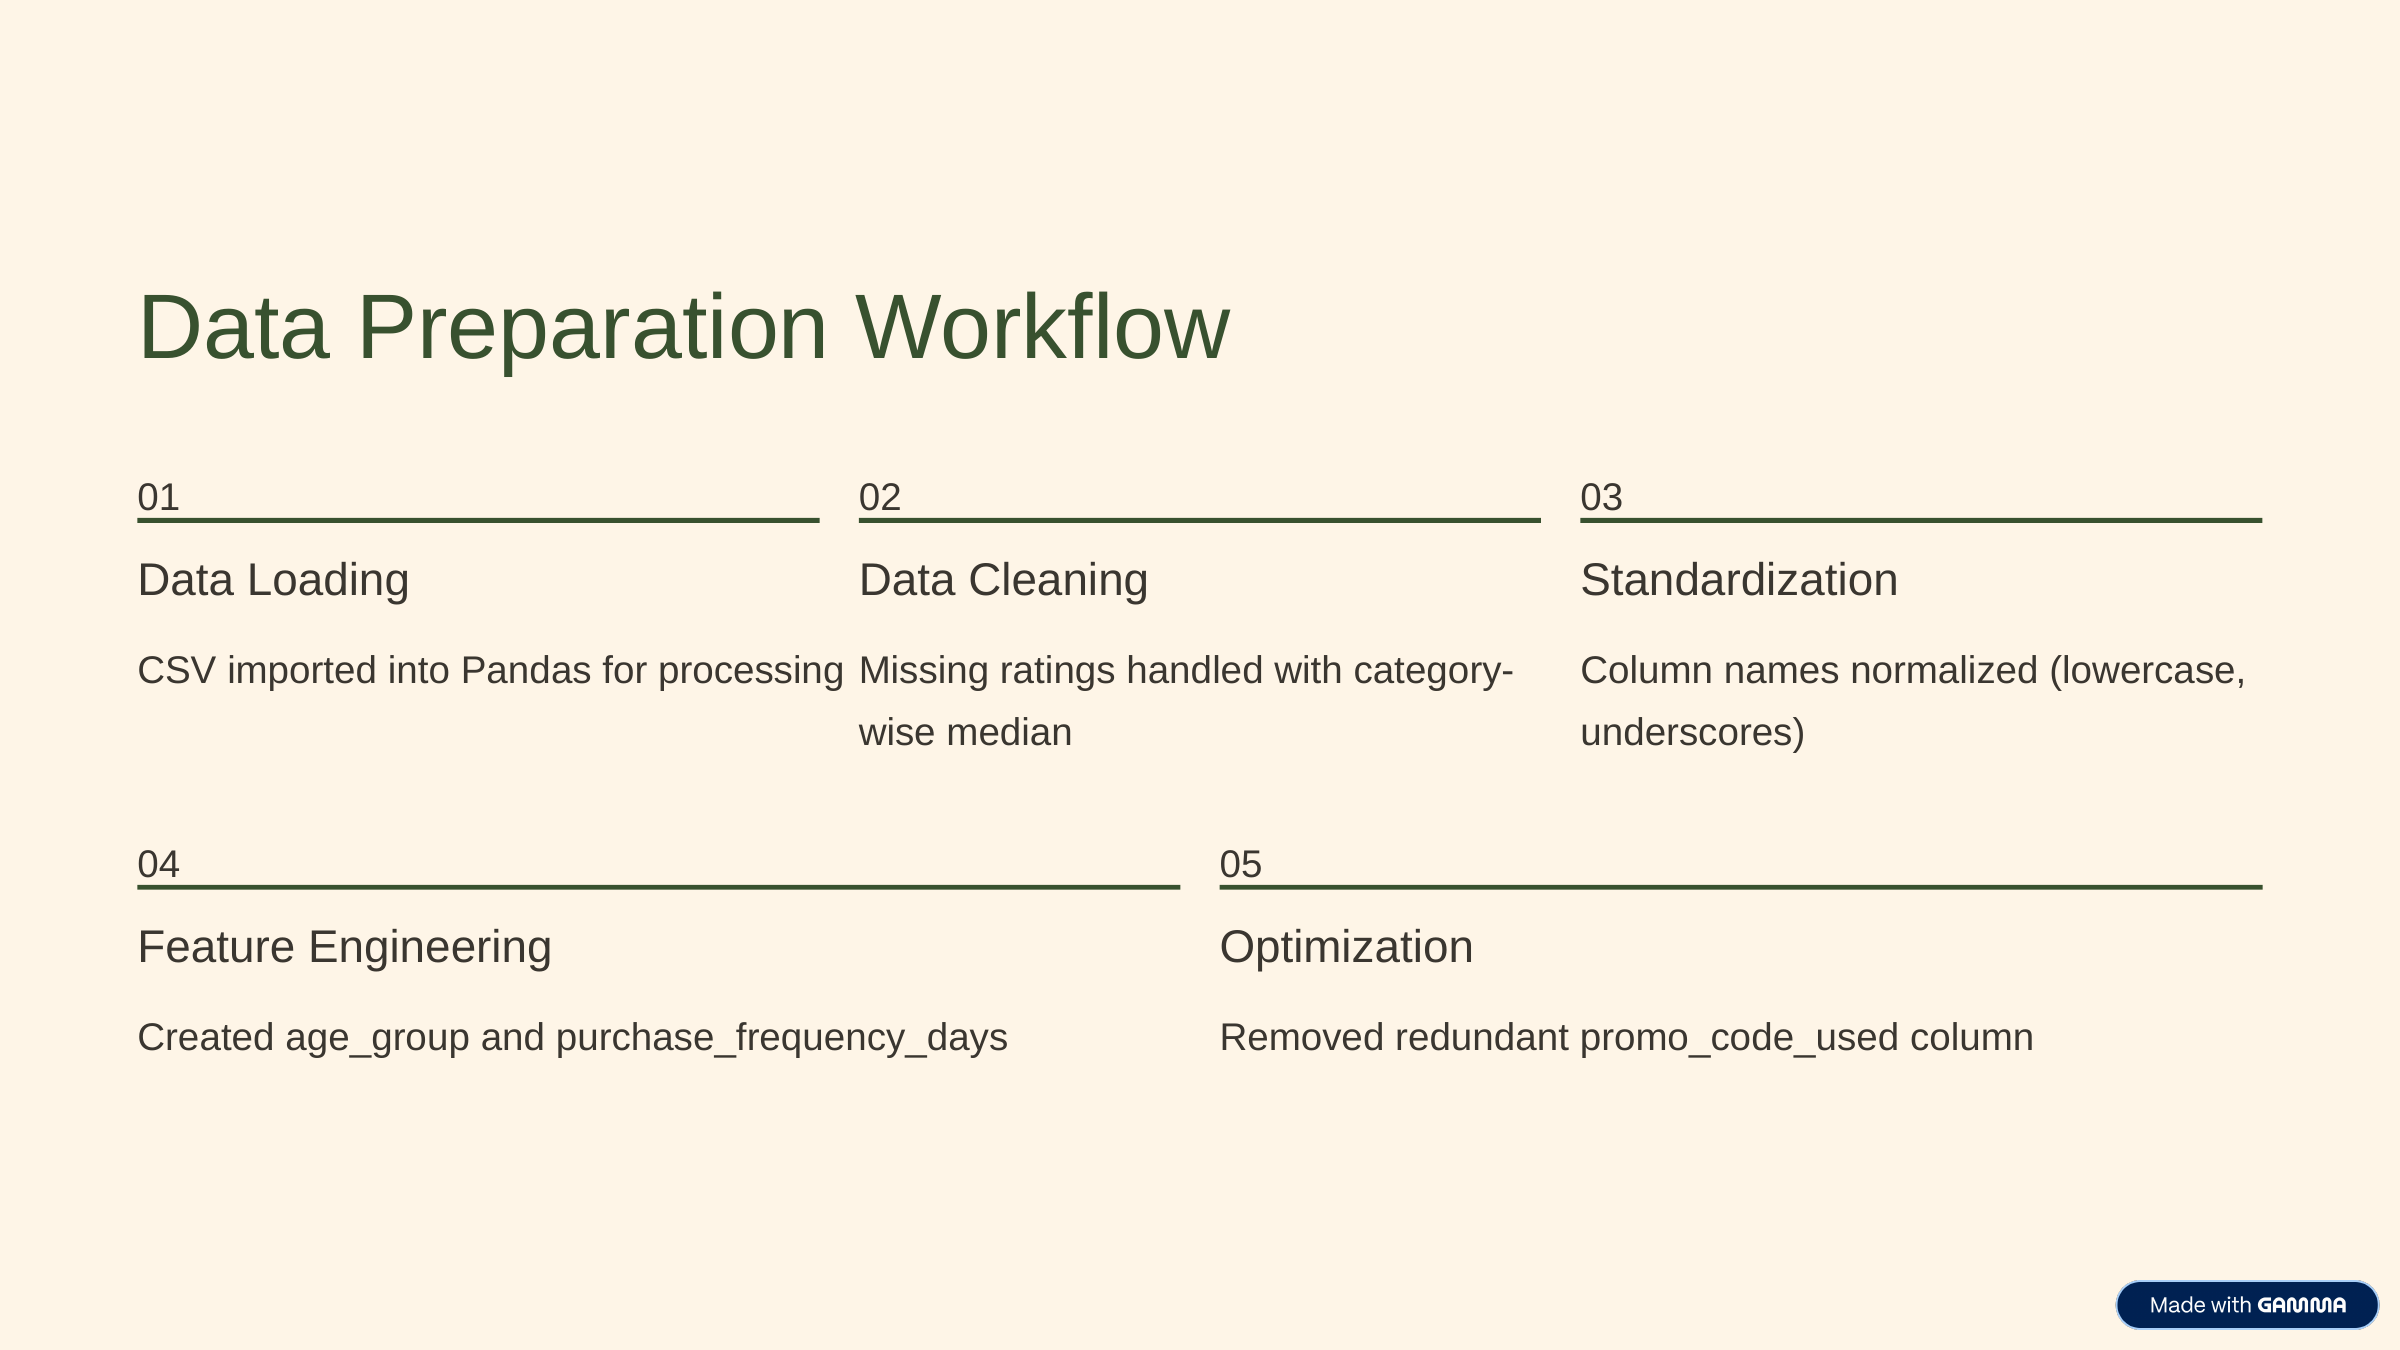

Data Preparation Workflow
01
02
03

Data Loading
Data Cleaning
Standardization
CSV imported into Pandas for processing
Missing ratings handled with category-wise median
Column names normalized (lowercase, underscores)
04
05

Feature Engineering
Optimization
Created age_group and purchase_frequency_days
Removed redundant promo_code_used column